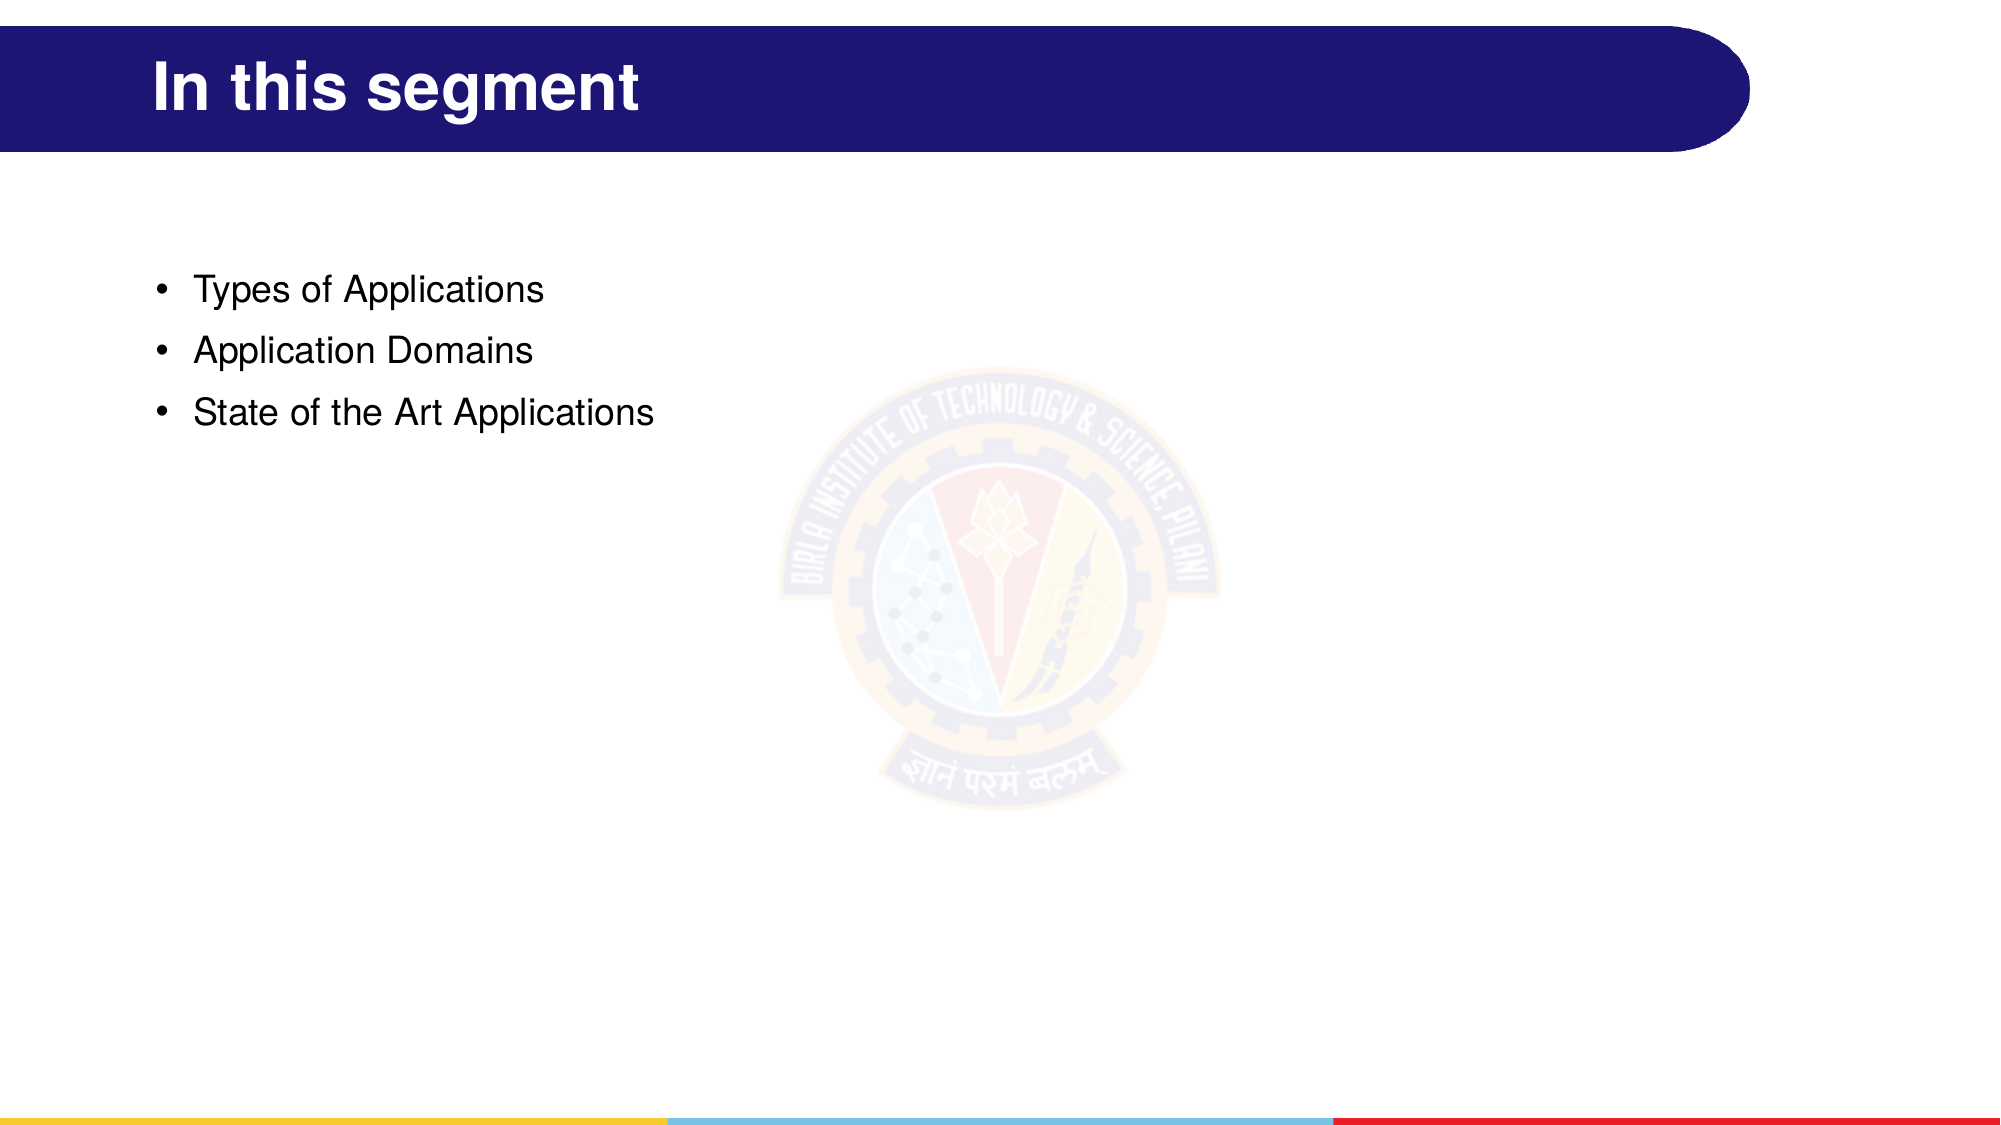

# In this segment
Types of Applications
Application Domains
State of the Art Applications